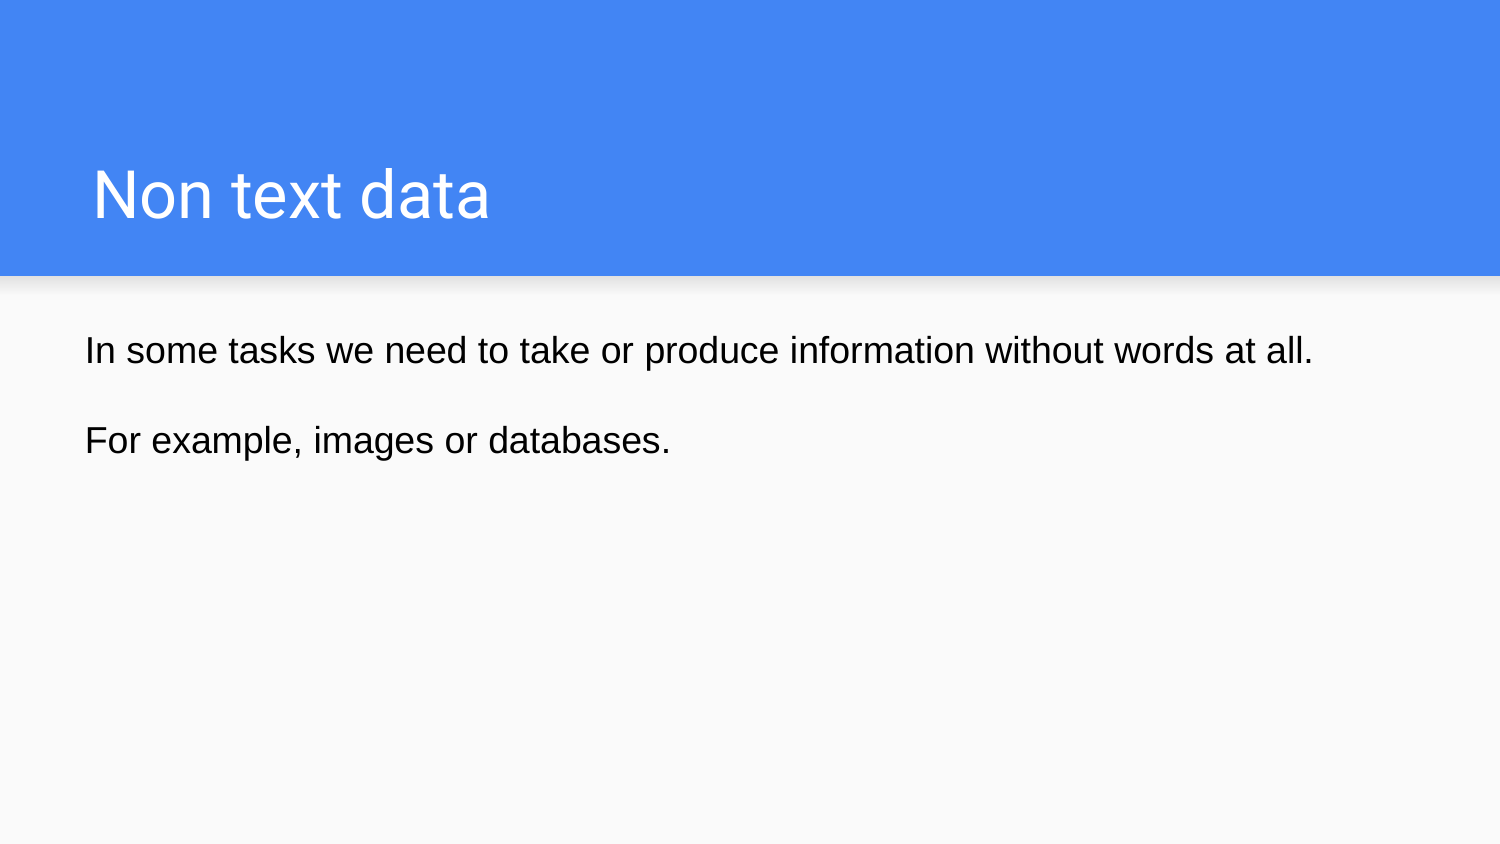

# Non text data

In some tasks we need to take or produce information without words at all.

For example, images or databases.